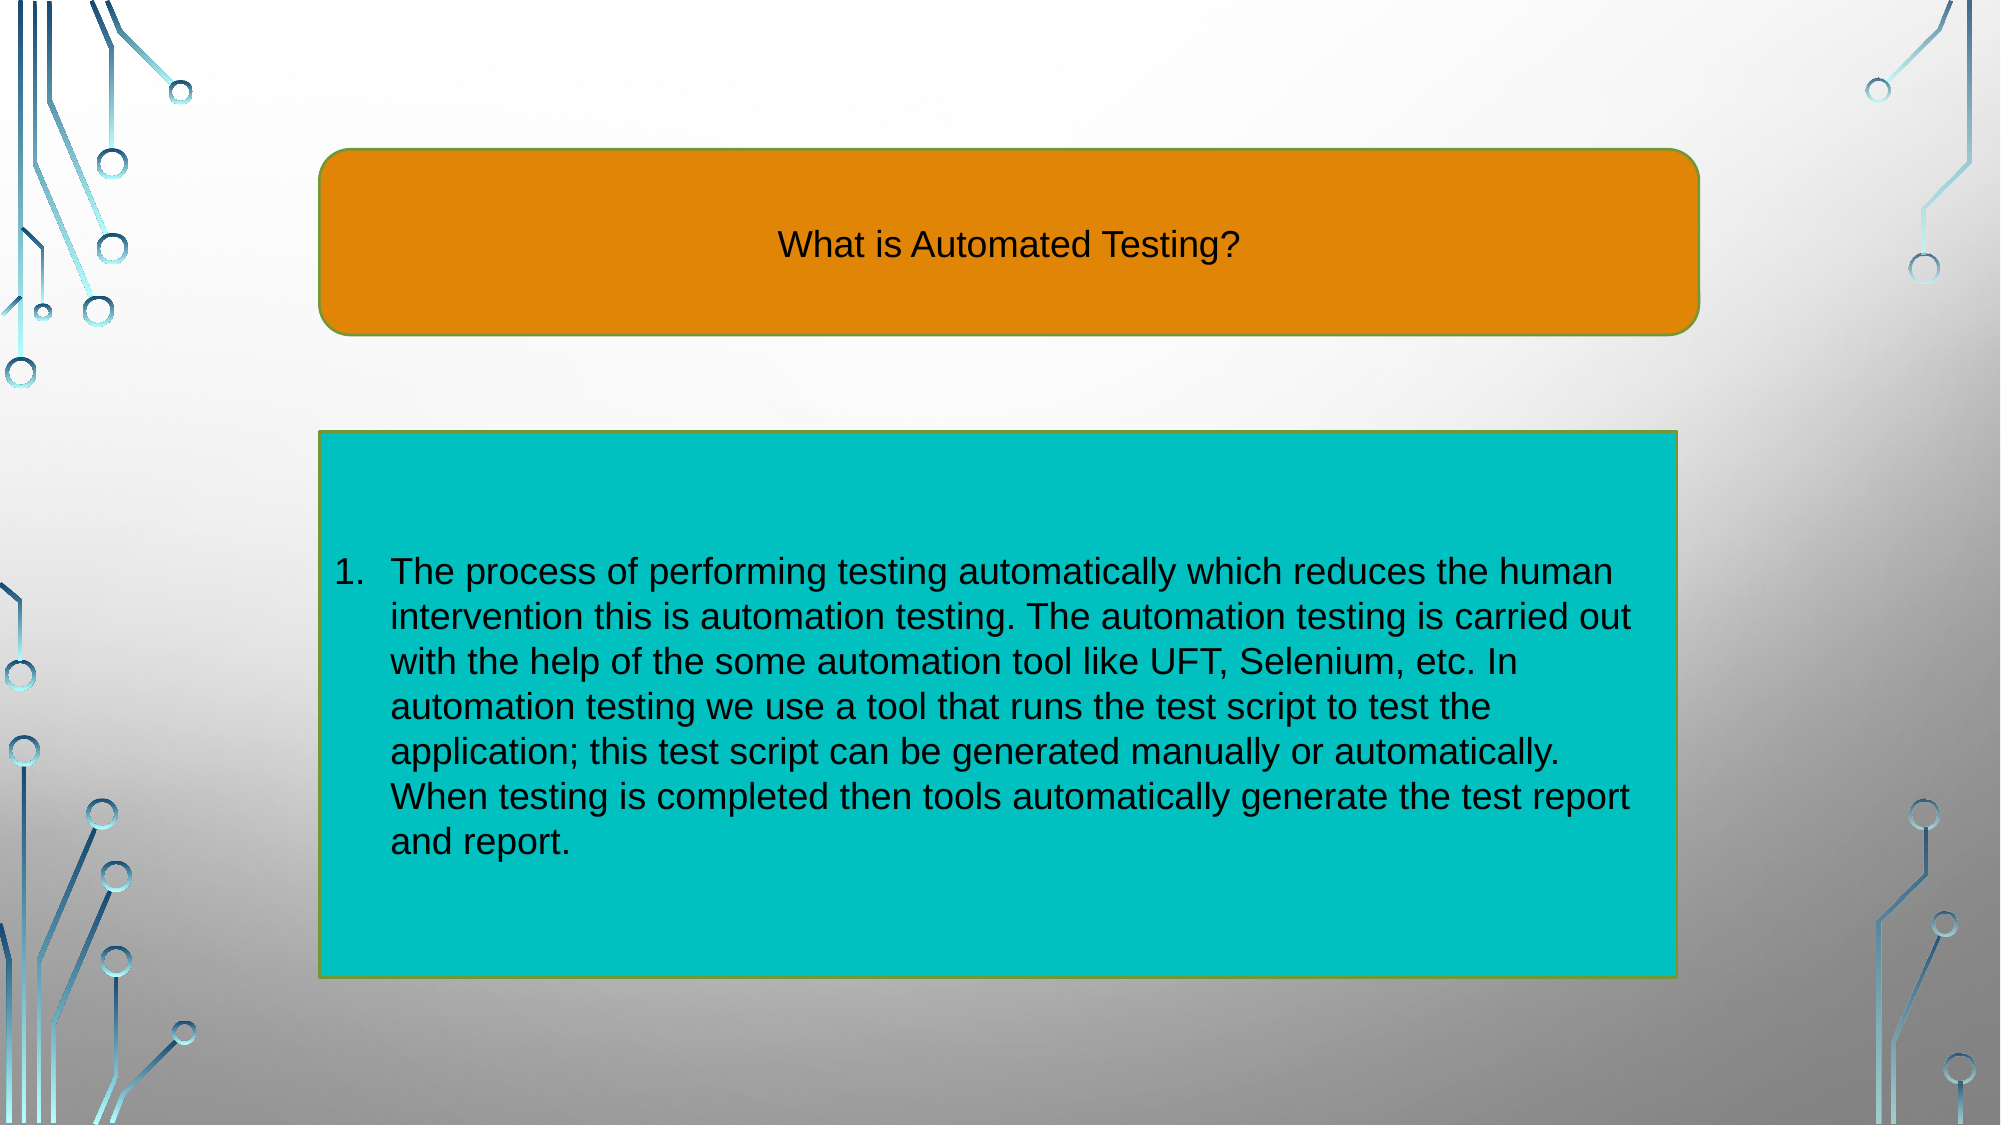

What is Automated Testing?
The process of performing testing automatically which reduces the human intervention this is automation testing. The automation testing is carried out with the help of the some automation tool like UFT, Selenium, etc. In automation testing we use a tool that runs the test script to test the application; this test script can be generated manually or automatically. When testing is completed then tools automatically generate the test report and report.